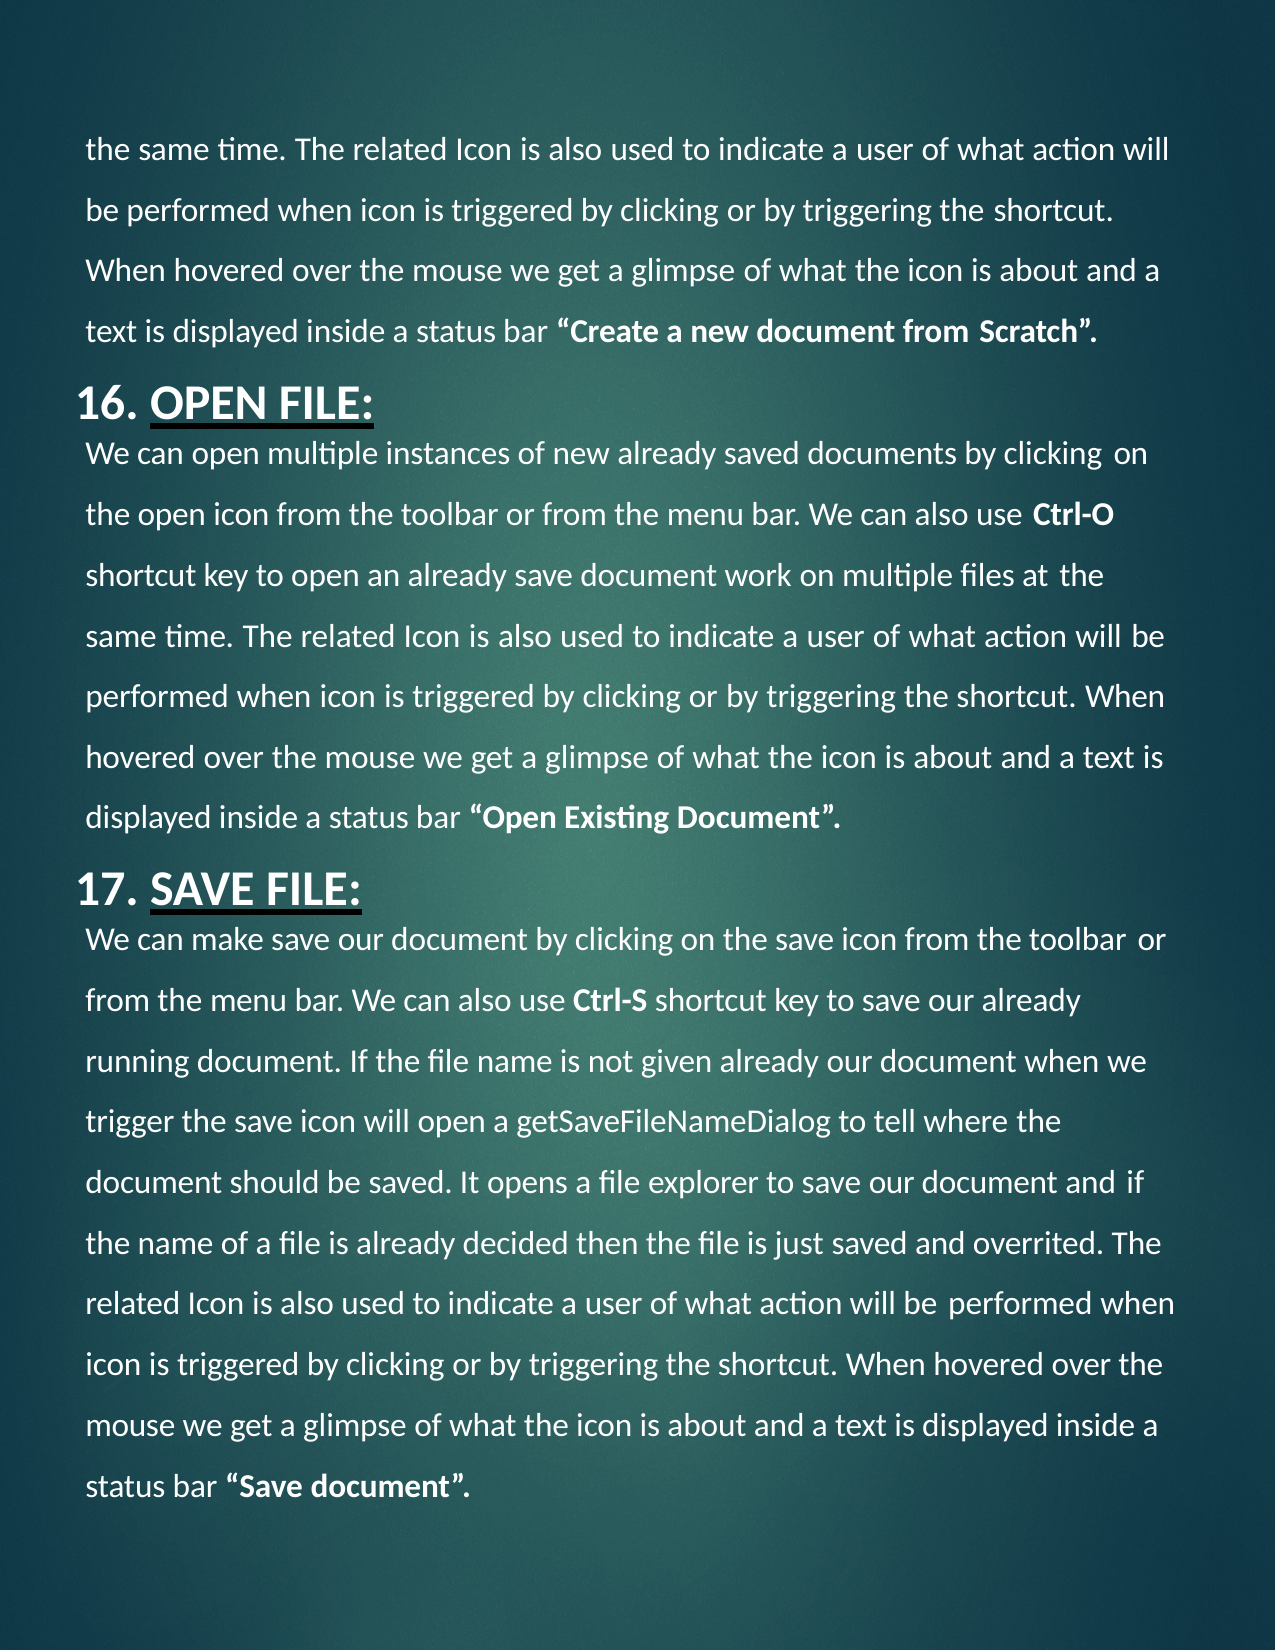

the same time. The related Icon is also used to indicate a user of what action will  be performed when icon is triggered by clicking or by triggering the shortcut.
When hovered over the mouse we get a glimpse of what the icon is about and a  text is displayed inside a status bar “Create a new document from Scratch”.
OPEN FILE:
We can open multiple instances of new already saved documents by clicking on
the open icon from the toolbar or from the menu bar. We can also use Ctrl-O
shortcut key to open an already save document work on multiple files at the
same time. The related Icon is also used to indicate a user of what action will be  performed when icon is triggered by clicking or by triggering the shortcut. When  hovered over the mouse we get a glimpse of what the icon is about and a text is  displayed inside a status bar “Open Existing Document”.
SAVE FILE:
We can make save our document by clicking on the save icon from the toolbar or
from the menu bar. We can also use Ctrl-S shortcut key to save our already  running document. If the file name is not given already our document when we  trigger the save icon will open a getSaveFileNameDialog to tell where the  document should be saved. It opens a file explorer to save our document and if
the name of a file is already decided then the file is just saved and overrited. The  related Icon is also used to indicate a user of what action will be performed when  icon is triggered by clicking or by triggering the shortcut. When hovered over the  mouse we get a glimpse of what the icon is about and a text is displayed inside a  status bar “Save document”.